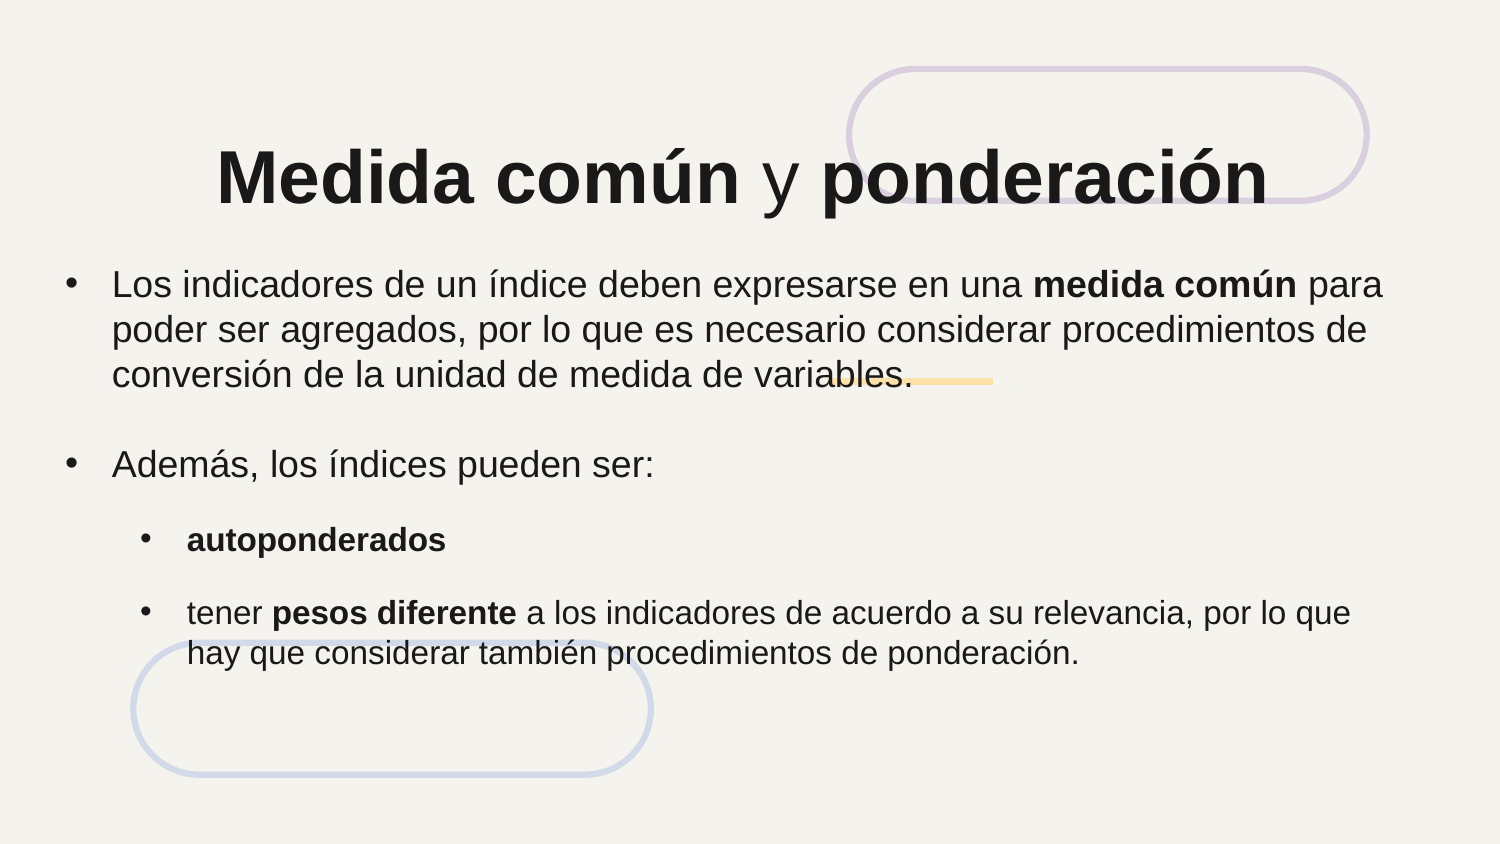

# Medida común y ponderación
Los indicadores de un índice deben expresarse en una medida común para poder ser agregados, por lo que es necesario considerar procedimientos de conversión de la unidad de medida de variables.

Además, los índices pueden ser:
autoponderados
tener pesos diferente a los indicadores de acuerdo a su relevancia, por lo que hay que considerar también procedimientos de ponderación.